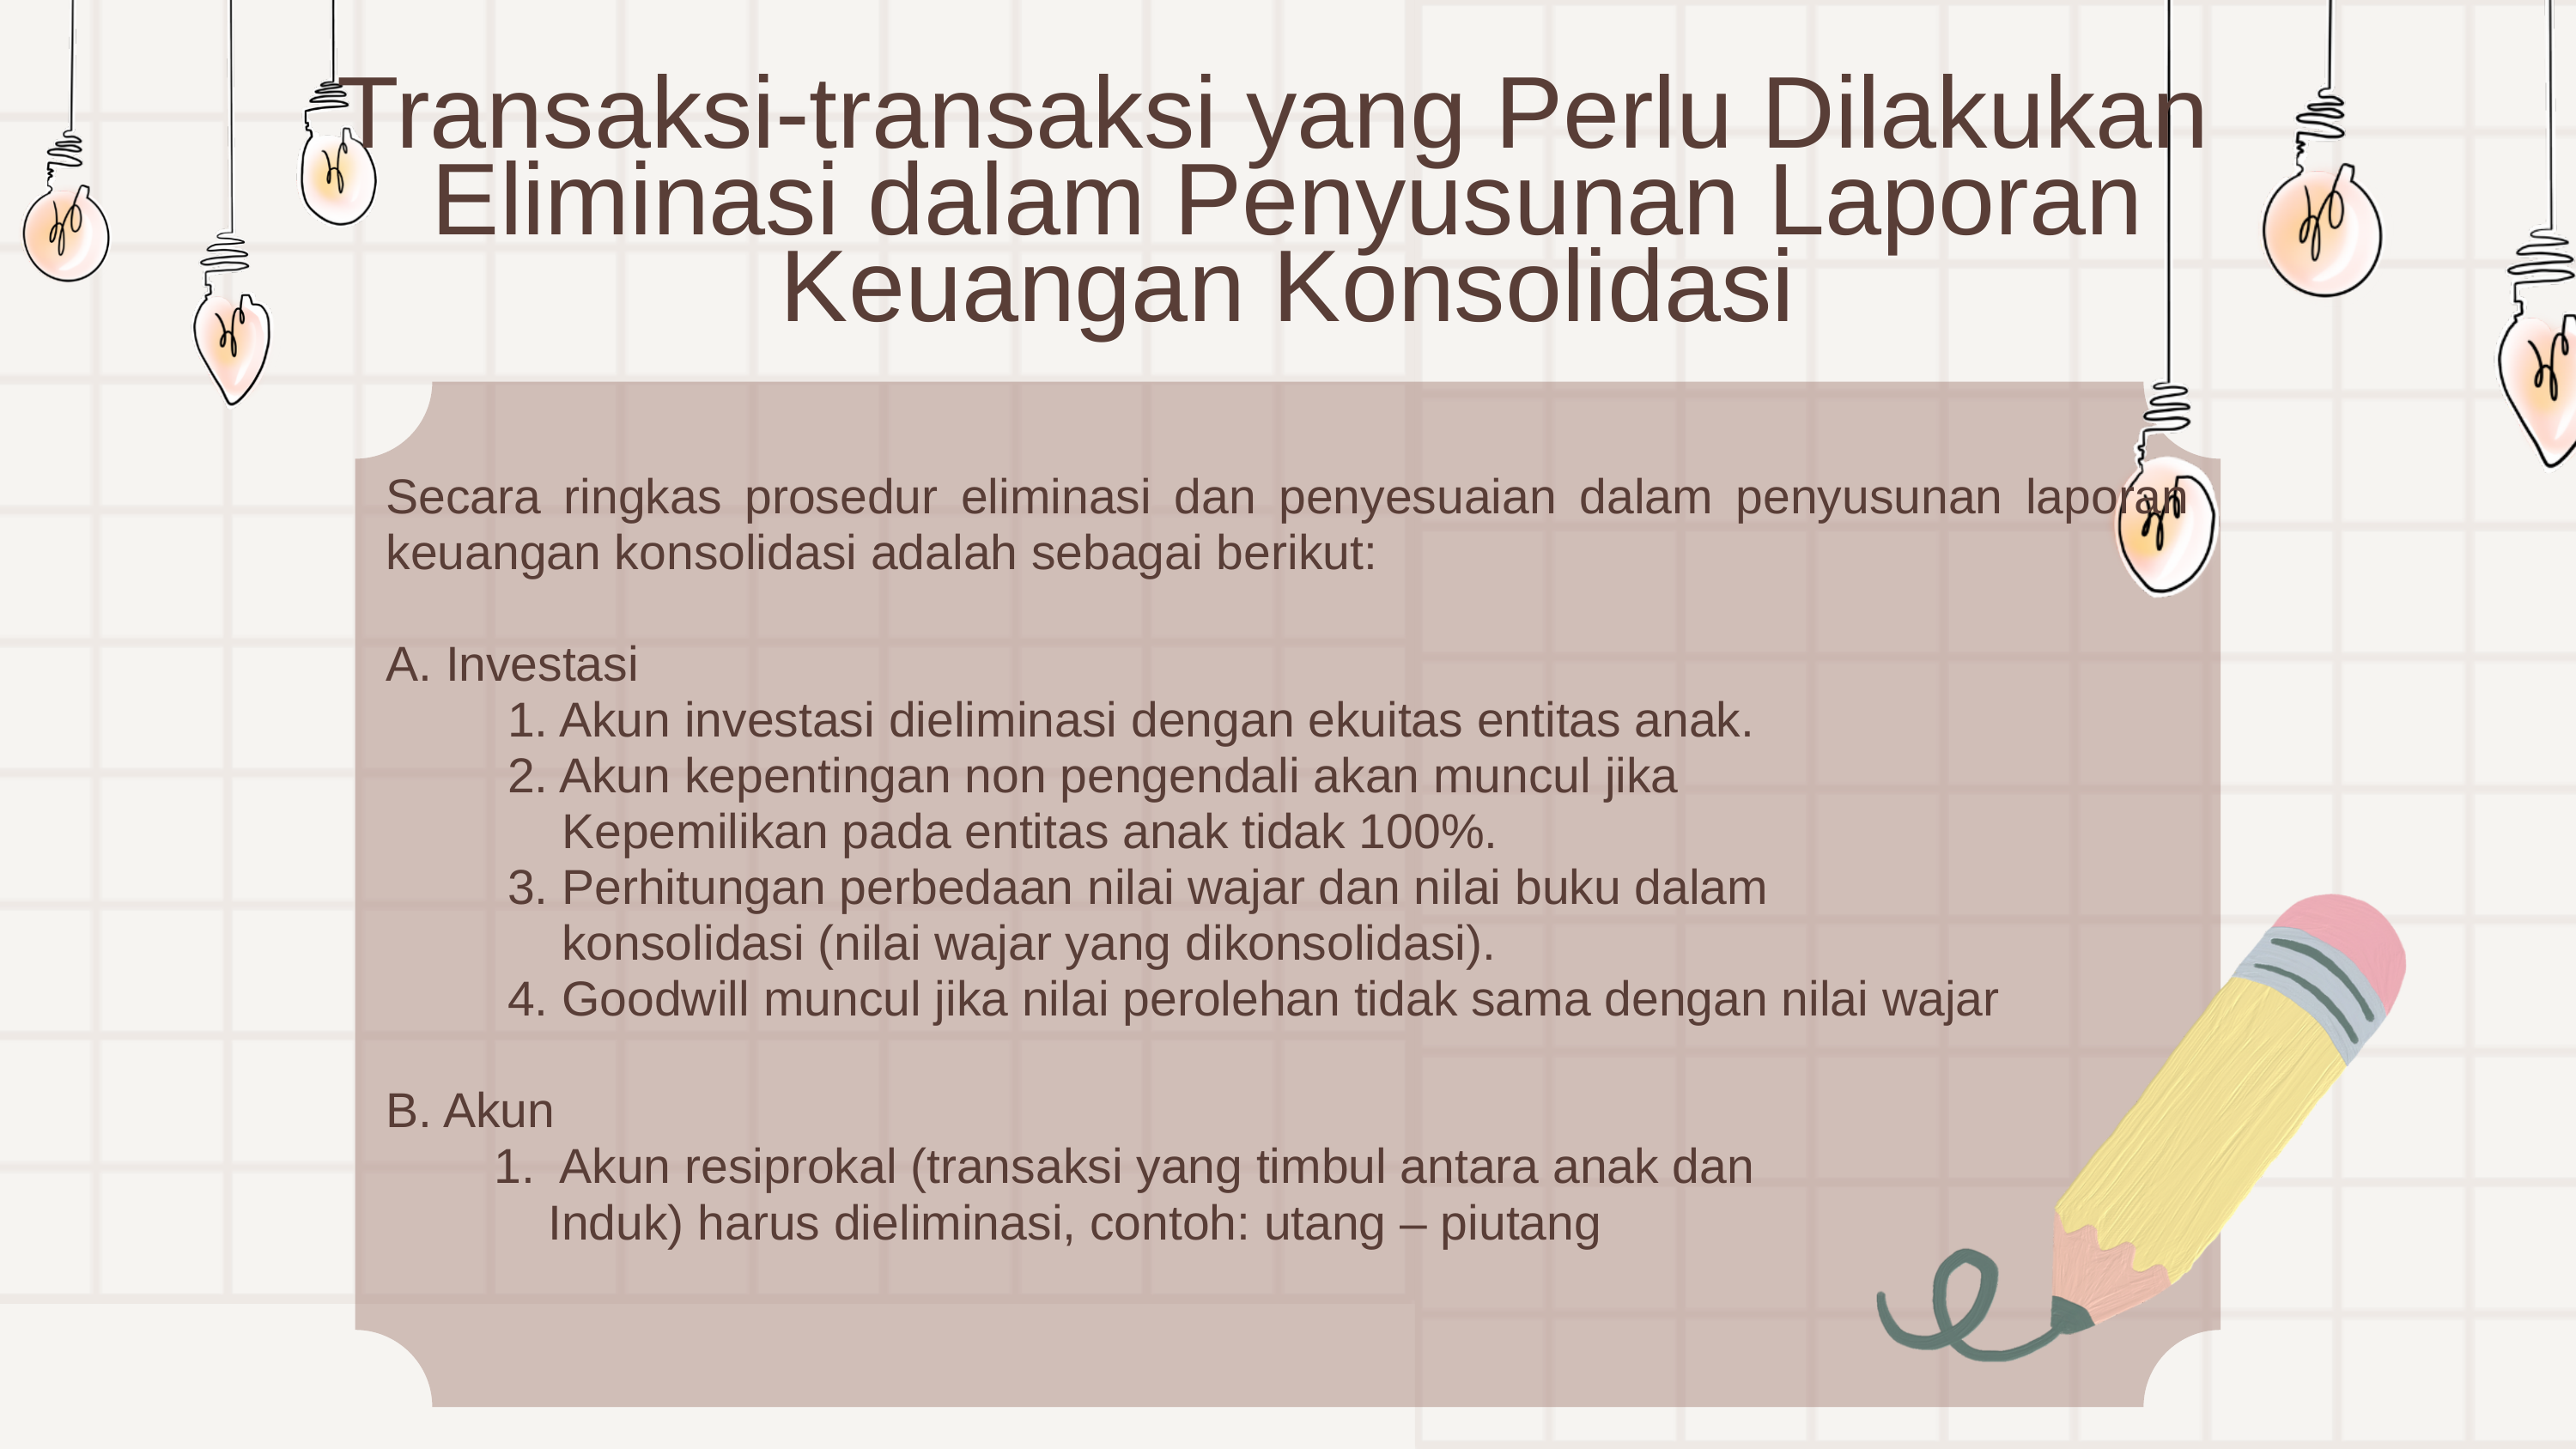

Transaksi-transaksi yang Perlu Dilakukan
Eliminasi dalam Penyusunan Laporan Keuangan Konsolidasi

Secara ringkas prosedur eliminasi dan penyesuaian dalam penyusunan laporan keuangan konsolidasi adalah sebagai berikut:

A. Investasi
         1. Akun investasi dieliminasi dengan ekuitas entitas anak.
         2. Akun kepentingan non pengendali akan muncul jika
             Kepemilikan pada entitas anak tidak 100%.
         3. Perhitungan perbedaan nilai wajar dan nilai buku dalam
             konsolidasi (nilai wajar yang dikonsolidasi).
         4. Goodwill muncul jika nilai perolehan tidak sama dengan nilai wajar

B. Akun
        1.  Akun resiprokal (transaksi yang timbul antara anak dan
            Induk) harus dieliminasi, contoh: utang – piutang